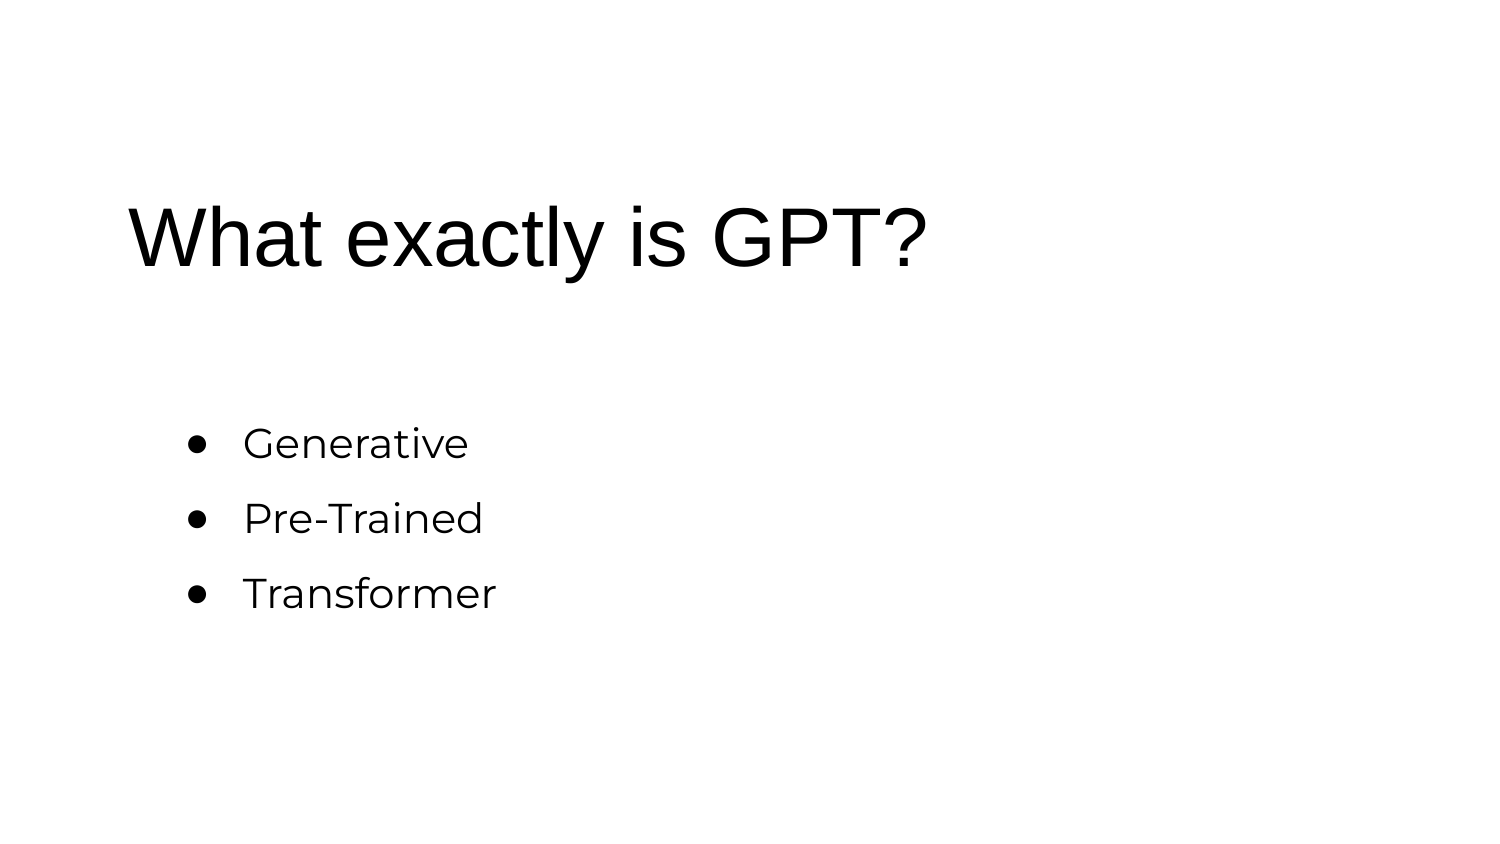

What exactly is GPT?

Generative
Pre-Trained
Transformer